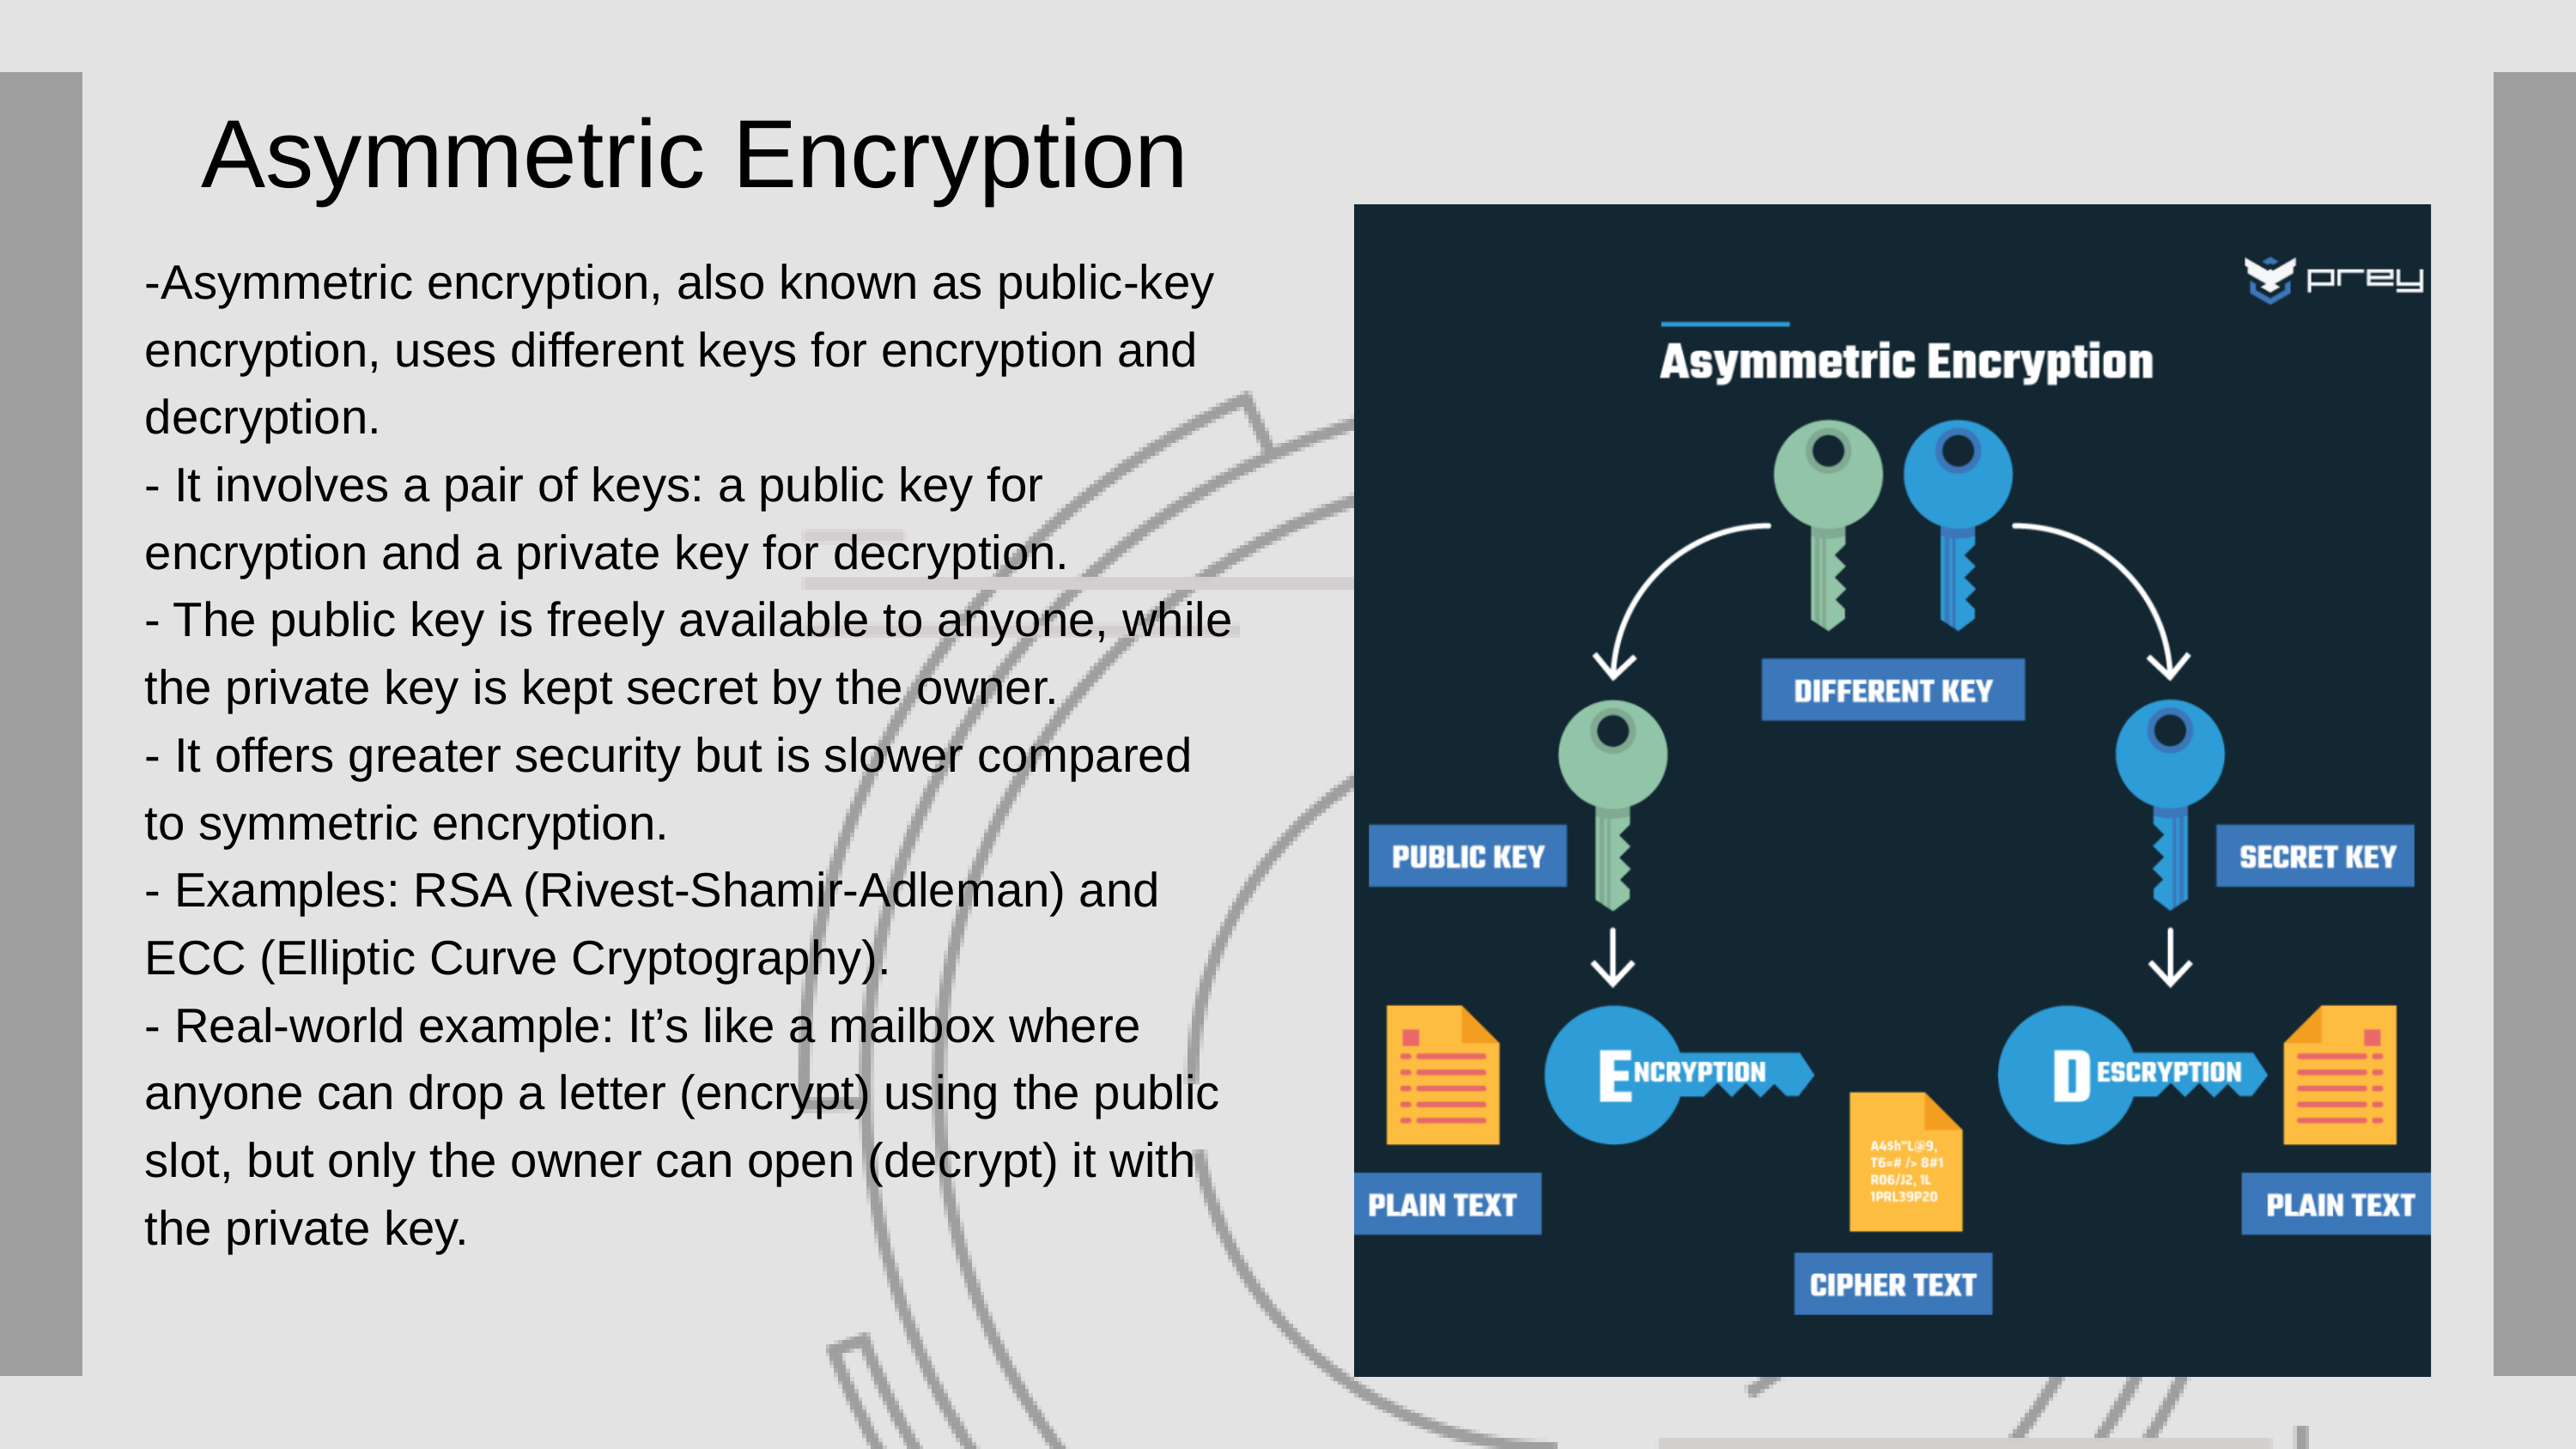

Asymmetric Encryption

-Asymmetric encryption, also known as public-key encryption, uses different keys for encryption and decryption.
- It involves a pair of keys: a public key for encryption and a private key for decryption.
- The public key is freely available to anyone, while the private key is kept secret by the owner.
- It offers greater security but is slower compared to symmetric encryption.
- Examples: RSA (Rivest-Shamir-Adleman) and ECC (Elliptic Curve Cryptography).
- Real-world example: It’s like a mailbox where anyone can drop a letter (encrypt) using the public slot, but only the owner can open (decrypt) it with the private key.